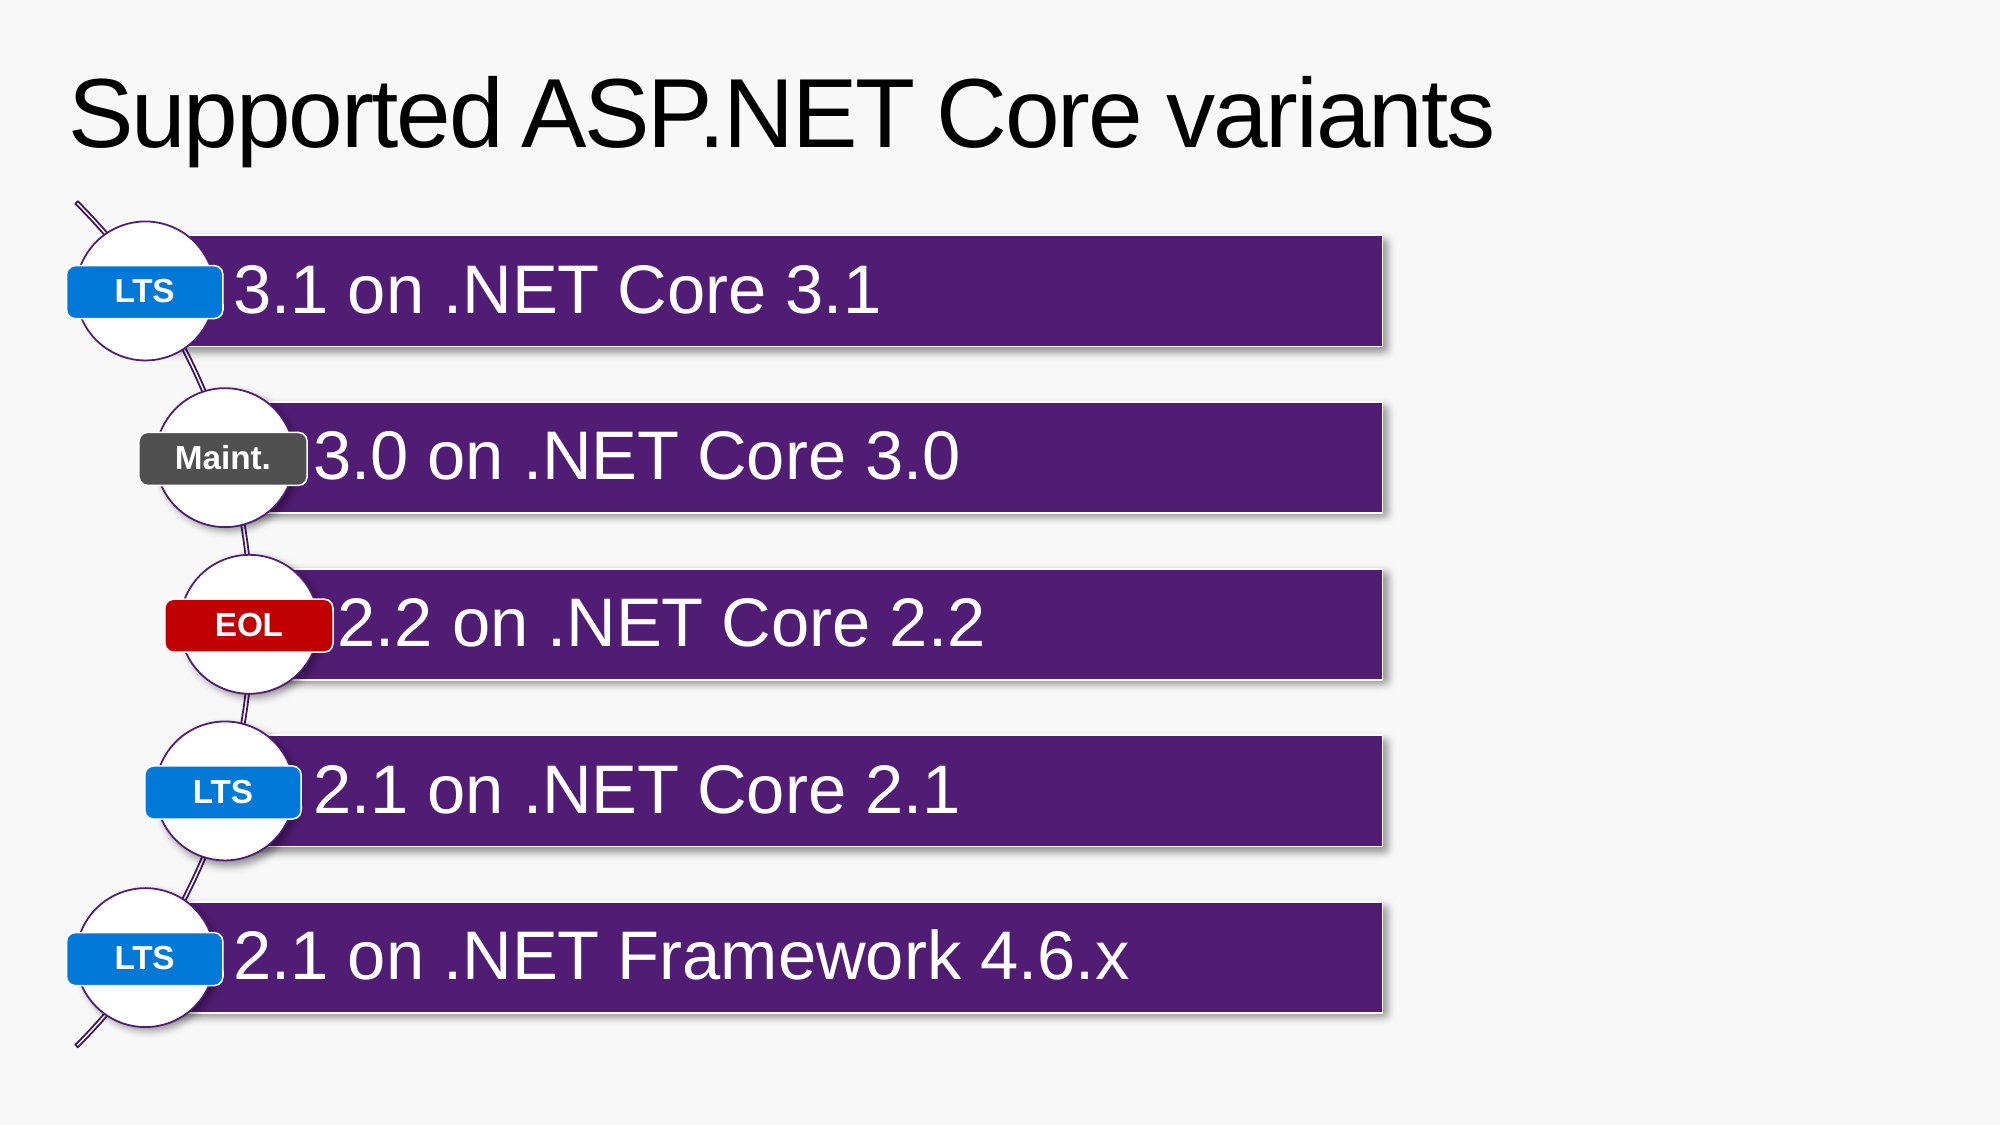

# Supported ASP.NET Core variants
3.1 on .NET Core 3.1
3.0 on .NET Core 3.0
2.2 on .NET Core 2.2
2.1 on .NET Core 2.1
2.1 on .NET Framework 4.6.x
LTS
Maint.
EOL
LTS
LTS